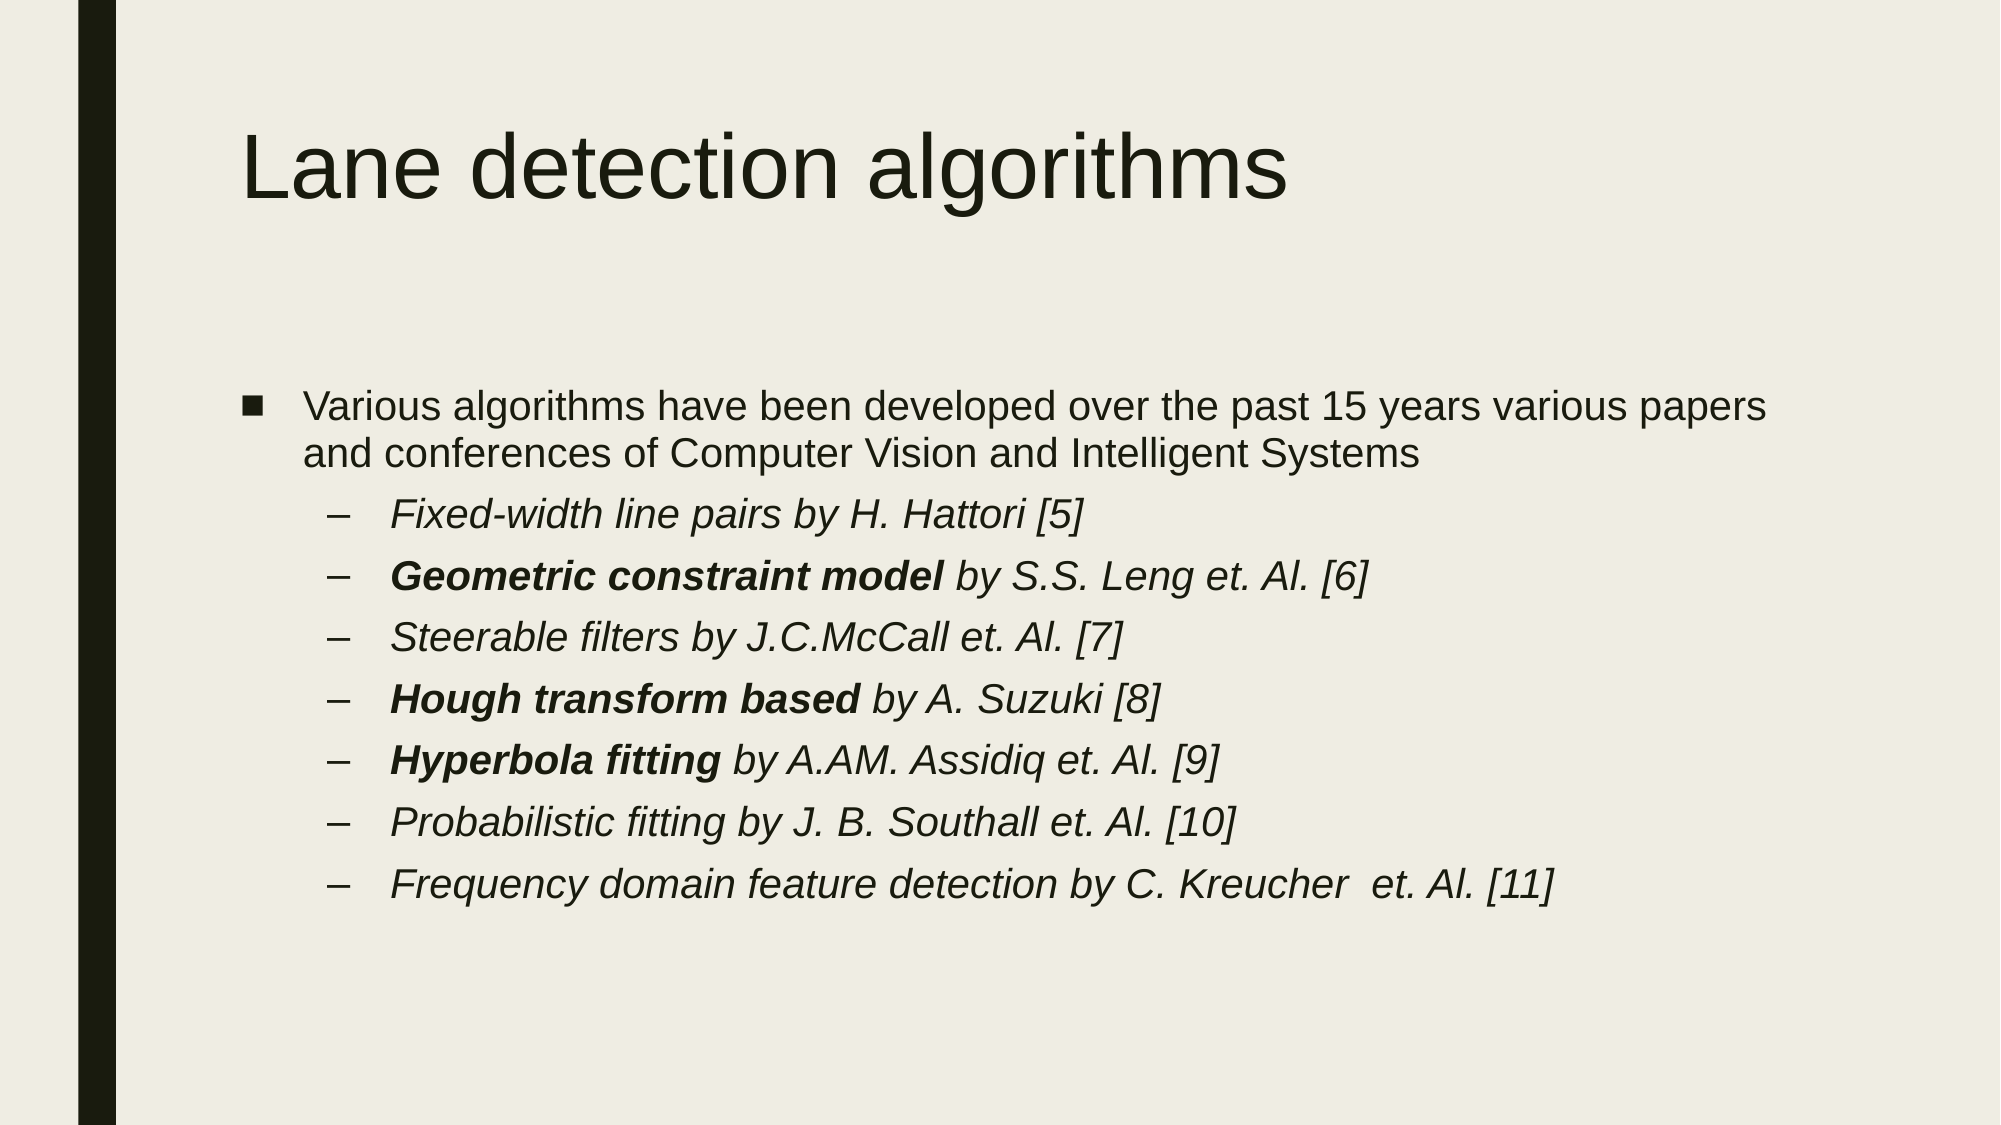

# Lane detection algorithms
Various algorithms have been developed over the past 15 years various papers and conferences of Computer Vision and Intelligent Systems
Fixed-width line pairs by H. Hattori [5]
Geometric constraint model by S.S. Leng et. Al. [6]
Steerable filters by J.C.McCall et. Al. [7]
Hough transform based by A. Suzuki [8]
Hyperbola fitting by A.AM. Assidiq et. Al. [9]
Probabilistic fitting by J. B. Southall et. Al. [10]
Frequency domain feature detection by C. Kreucher  et. Al. [11]